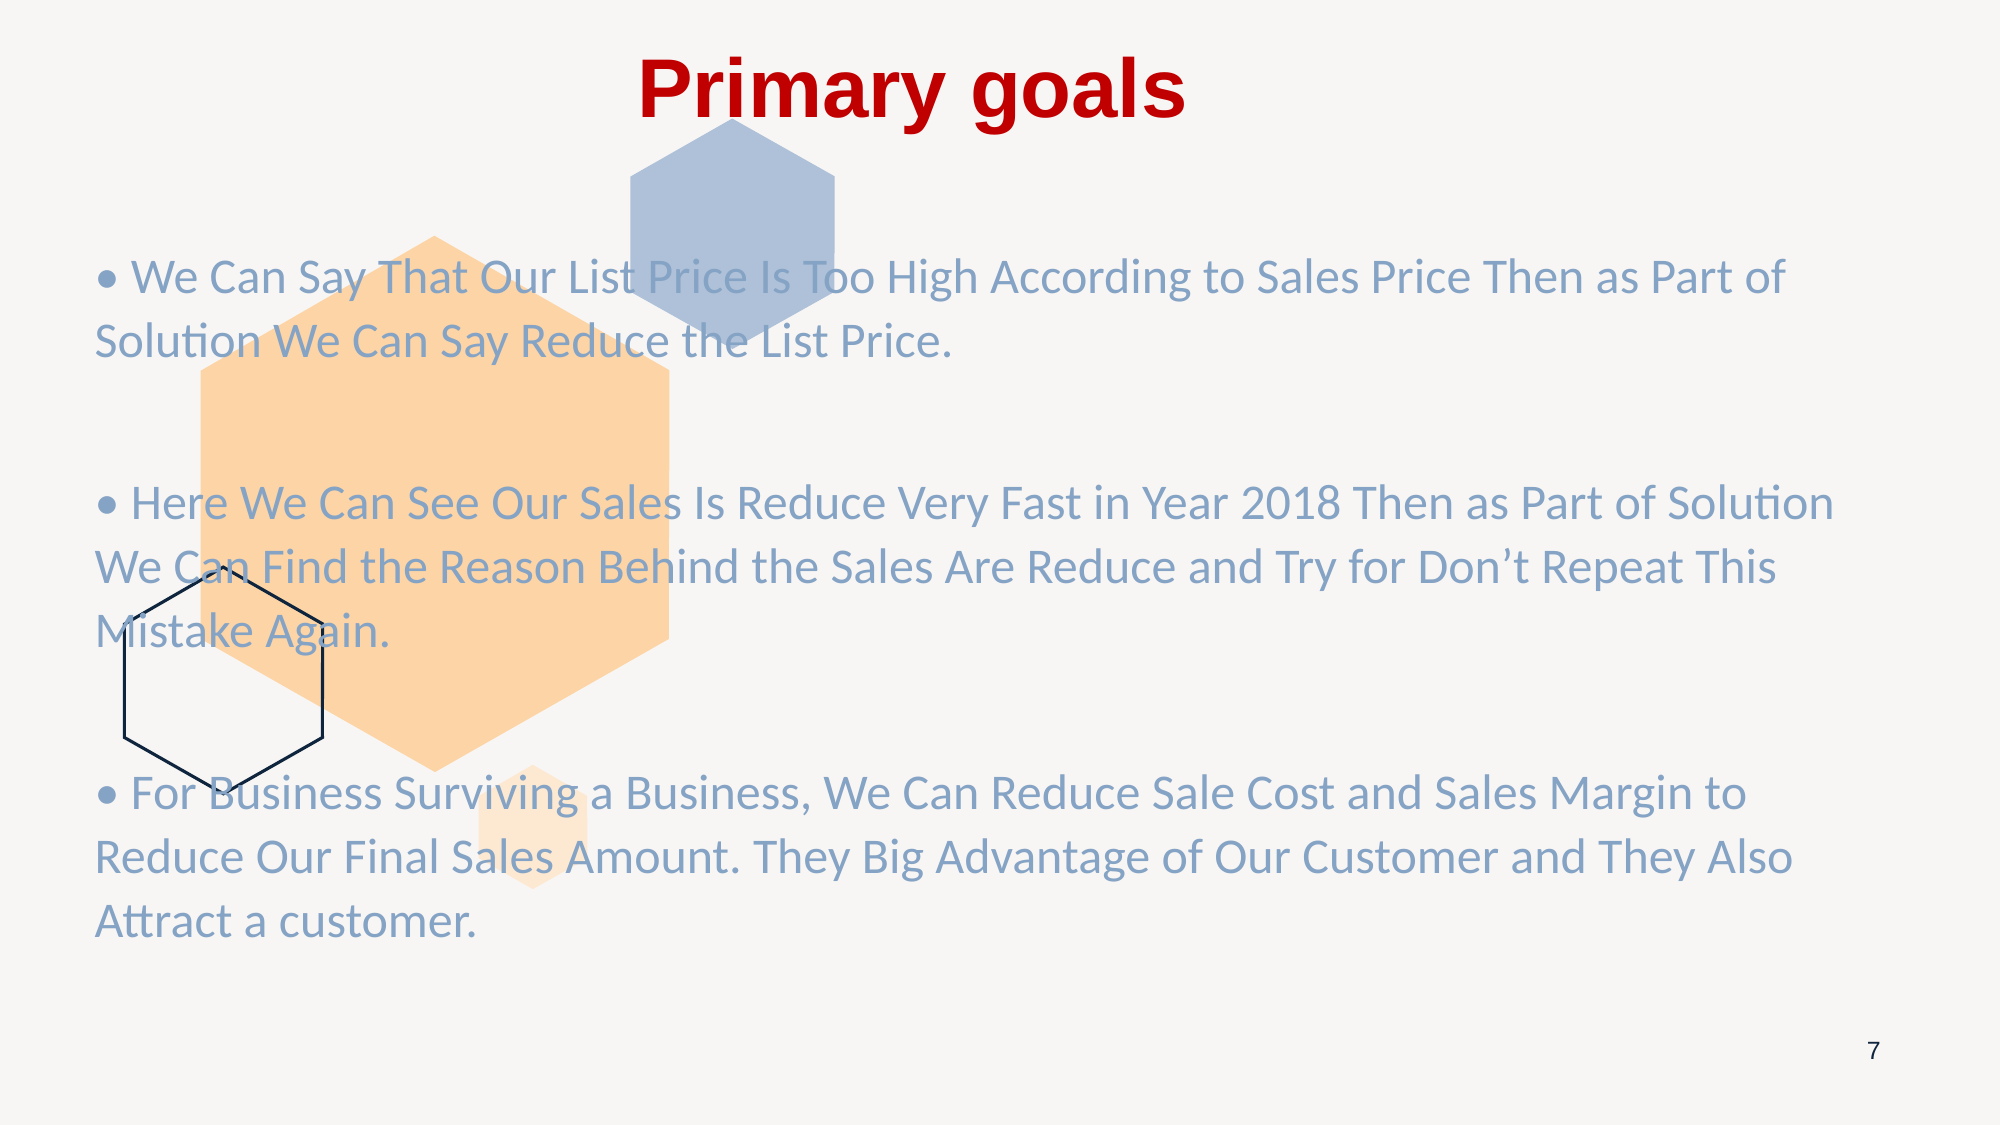

# Primary goals
• We Can Say That Our List Price Is Too High According to Sales Price Then as Part of Solution We Can Say Reduce the List Price.

• Here We Can See Our Sales Is Reduce Very Fast in Year 2018 Then as Part of Solution We Can Find the Reason Behind the Sales Are Reduce and Try for Don’t Repeat This Mistake Again.

• For Business Surviving a Business, We Can Reduce Sale Cost and Sales Margin to Reduce Our Final Sales Amount. They Big Advantage of Our Customer and They Also Attract a customer.
7